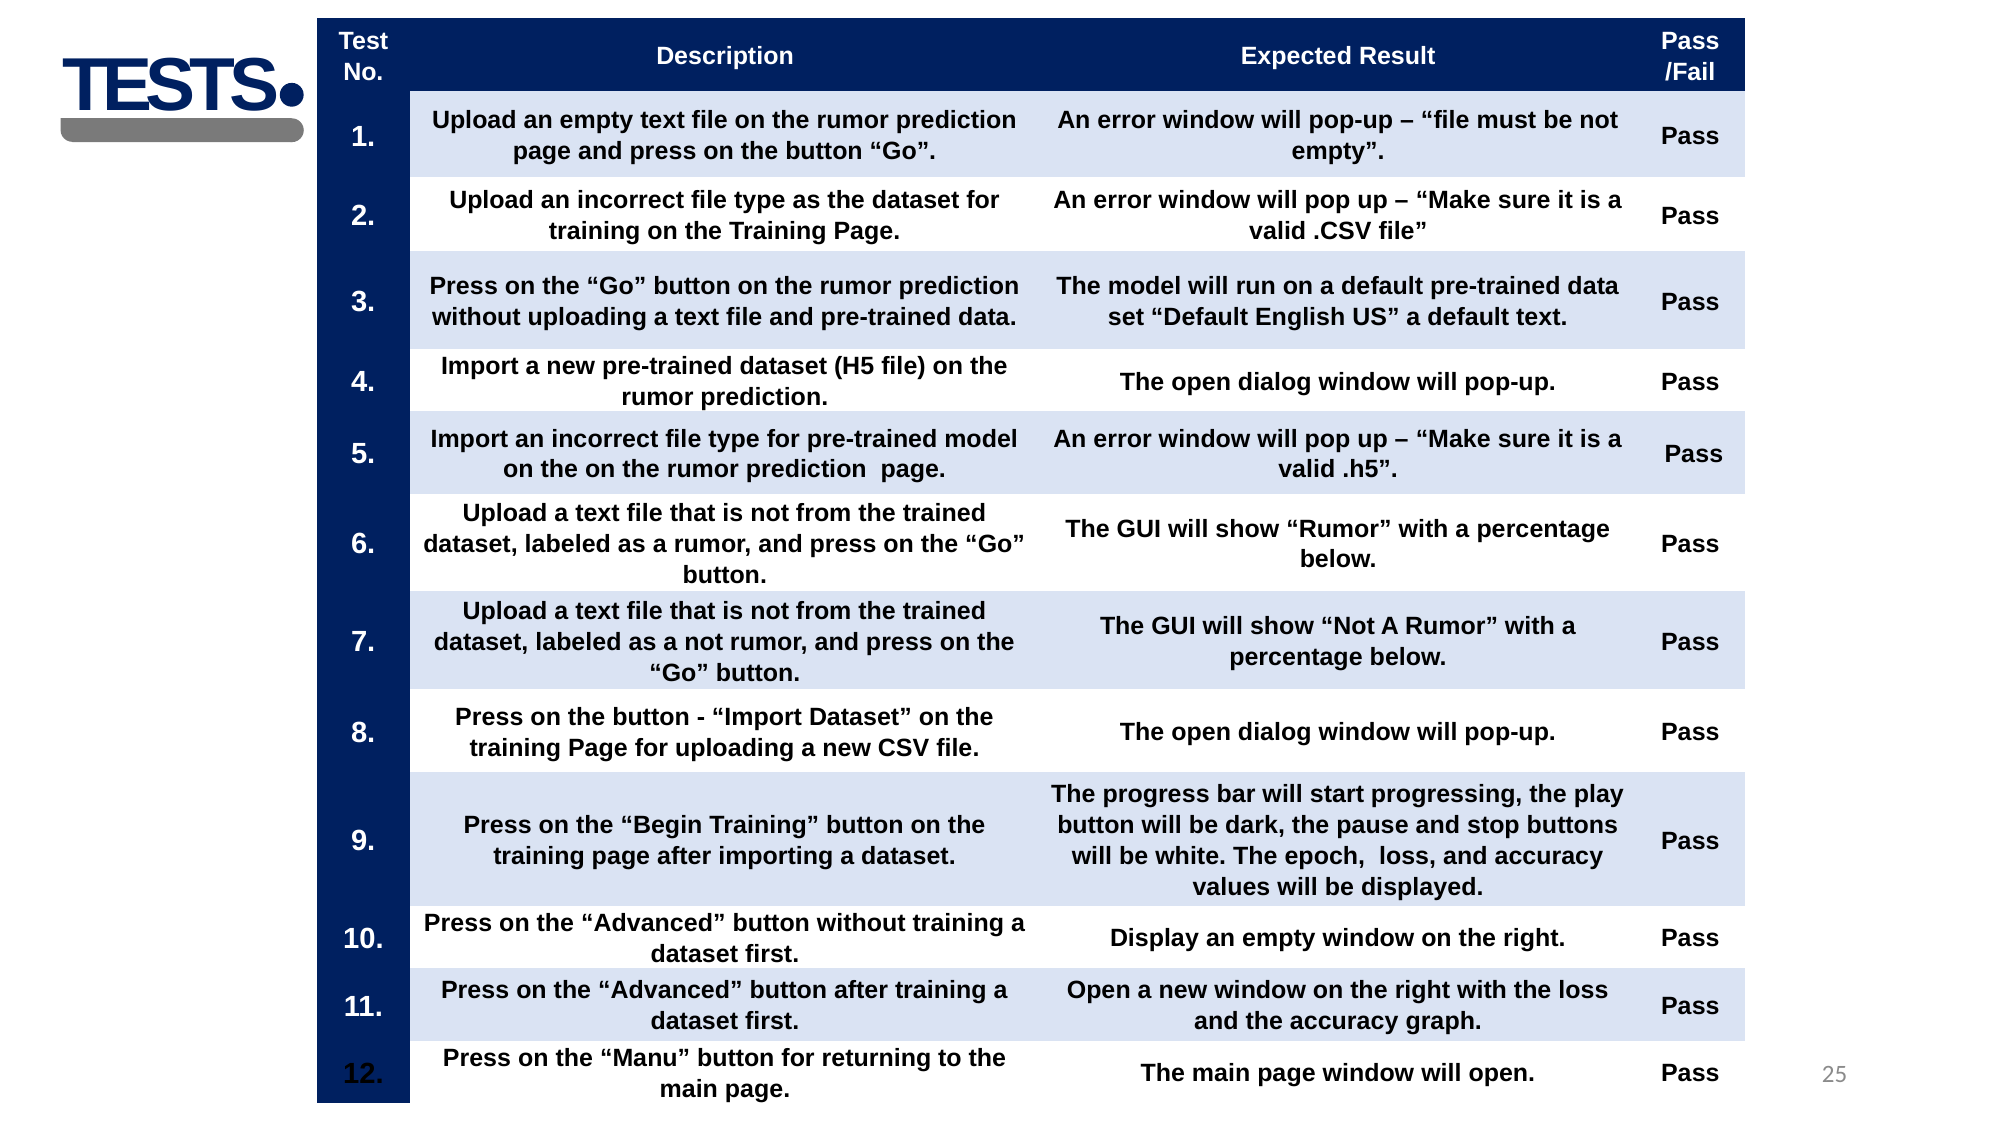

TESTS
| Test No. | Description | Expected Result | Pass /Fail |
| --- | --- | --- | --- |
| 1. | Upload an empty text file on the rumor prediction page and press on the button “Go”. | An error window will pop-up – “file must be not empty”. | Pass |
| 2. | Upload an incorrect file type as the dataset for training on the Training Page. | An error window will pop up – “Make sure it is a valid .CSV file” | Pass |
| 3. | Press on the “Go” button on the rumor prediction without uploading a text file and pre-trained data. | The model will run on a default pre-trained data set “Default English US” a default text. | Pass |
| 4. | Import a new pre-trained dataset (H5 file) on the rumor prediction. | The open dialog window will pop-up. | Pass |
| 5. | Import an incorrect file type for pre-trained model on the on the rumor prediction page. | An error window will pop up – “Make sure it is a valid .h5”. | Pass |
| 6. | Upload a text file that is not from the trained dataset, labeled as a rumor, and press on the “Go” button. | The GUI will show “Rumor” with a percentage below. | Pass |
| 7. | Upload a text file that is not from the trained dataset, labeled as a not rumor, and press on the “Go” button. | The GUI will show “Not A Rumor” with a percentage below. | Pass |
| 8. | Press on the button - “Import Dataset” on the training Page for uploading a new CSV file. | The open dialog window will pop-up. | Pass |
| 9. | Press on the “Begin Training” button on the training page after importing a dataset. | The progress bar will start progressing, the play button will be dark, the pause and stop buttons will be white. The epoch, loss, and accuracy values will be displayed. | Pass |
| 10. | Press on the “Advanced” button without training a dataset first. | Display an empty window on the right. | Pass |
| 11. | Press on the “Advanced” button after training a dataset first. | Open a new window on the right with the loss and the accuracy graph. | Pass |
| 12. | Press on the “Manu” button for returning to the main page. | The main page window will open. | Pass |

25